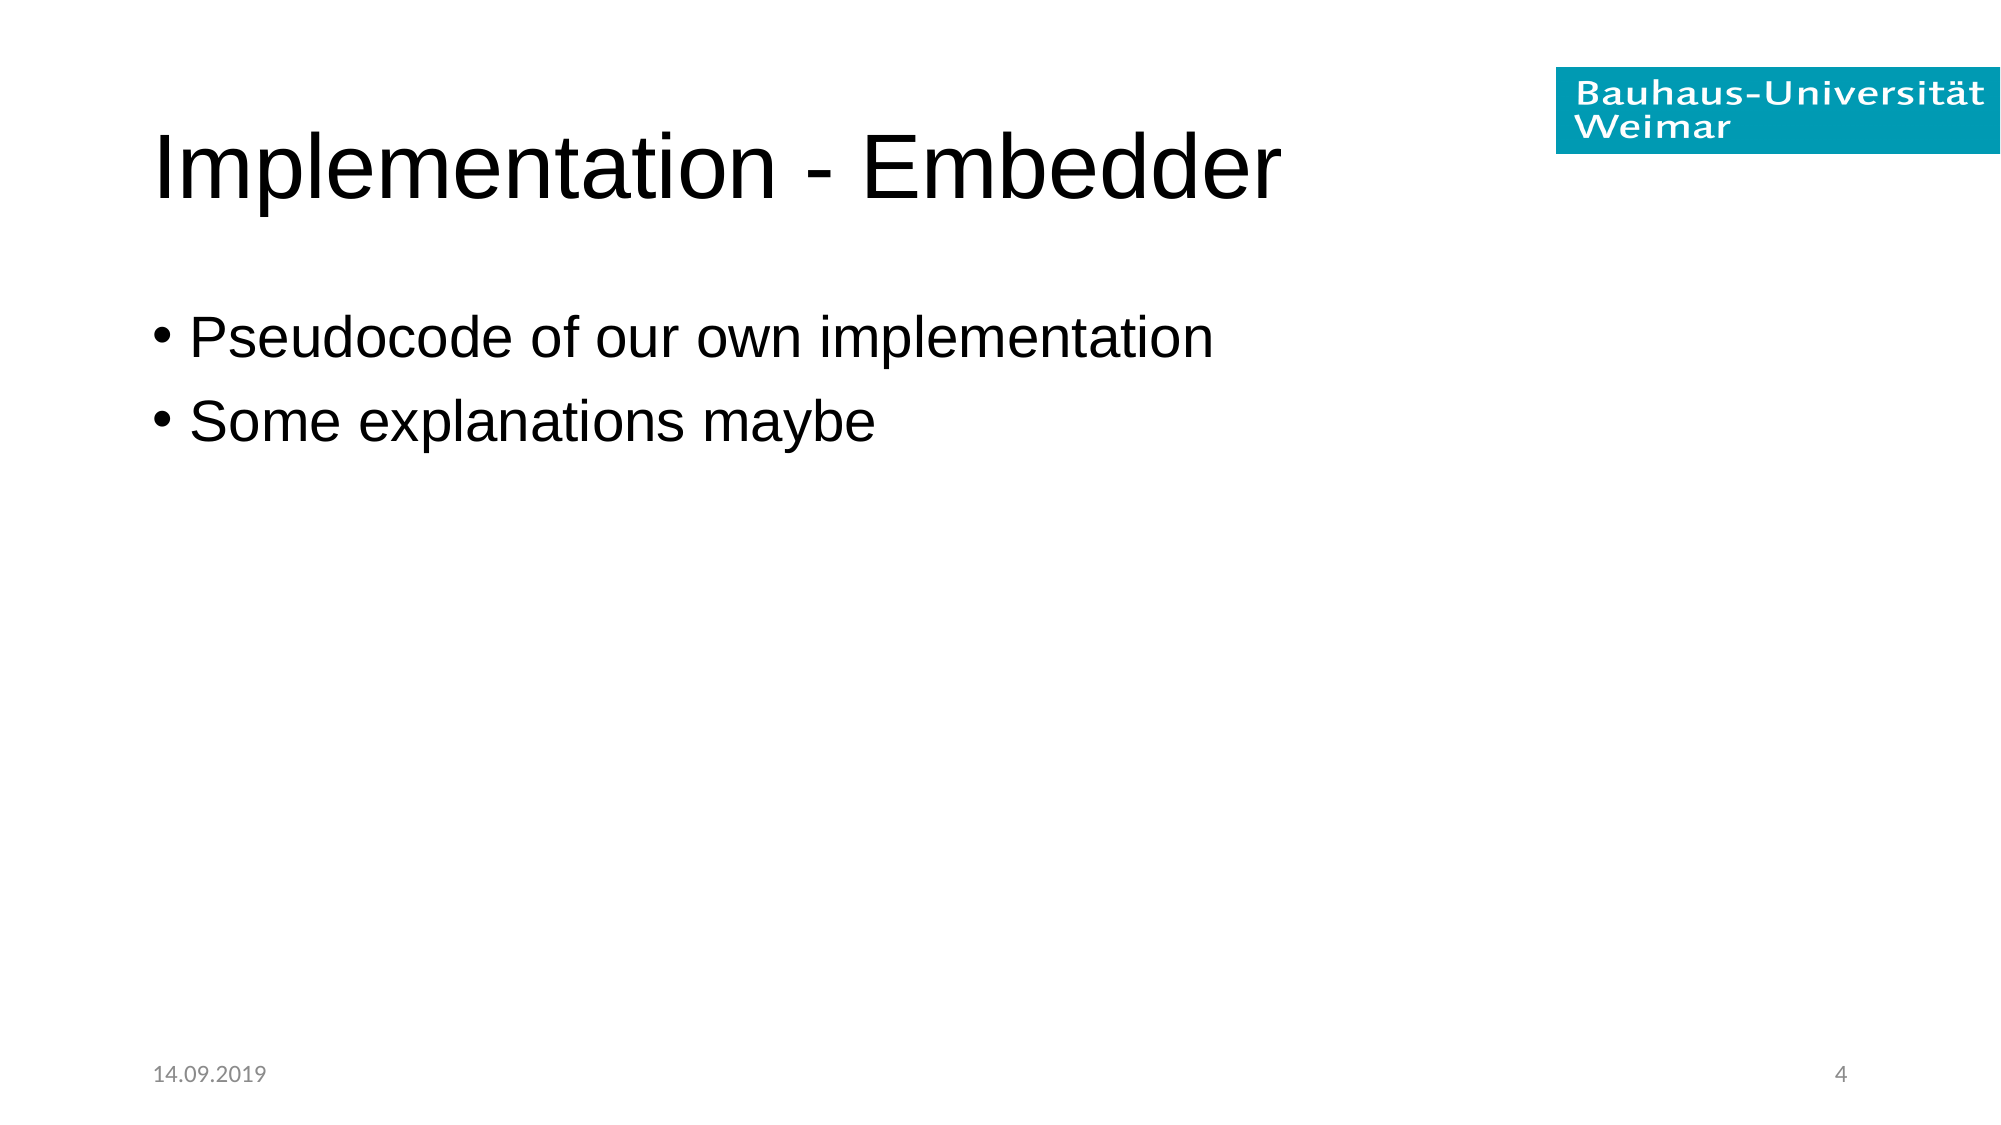

# Implementation - Embedder
Pseudocode of our own implementation
Some explanations maybe
14.09.2019

4